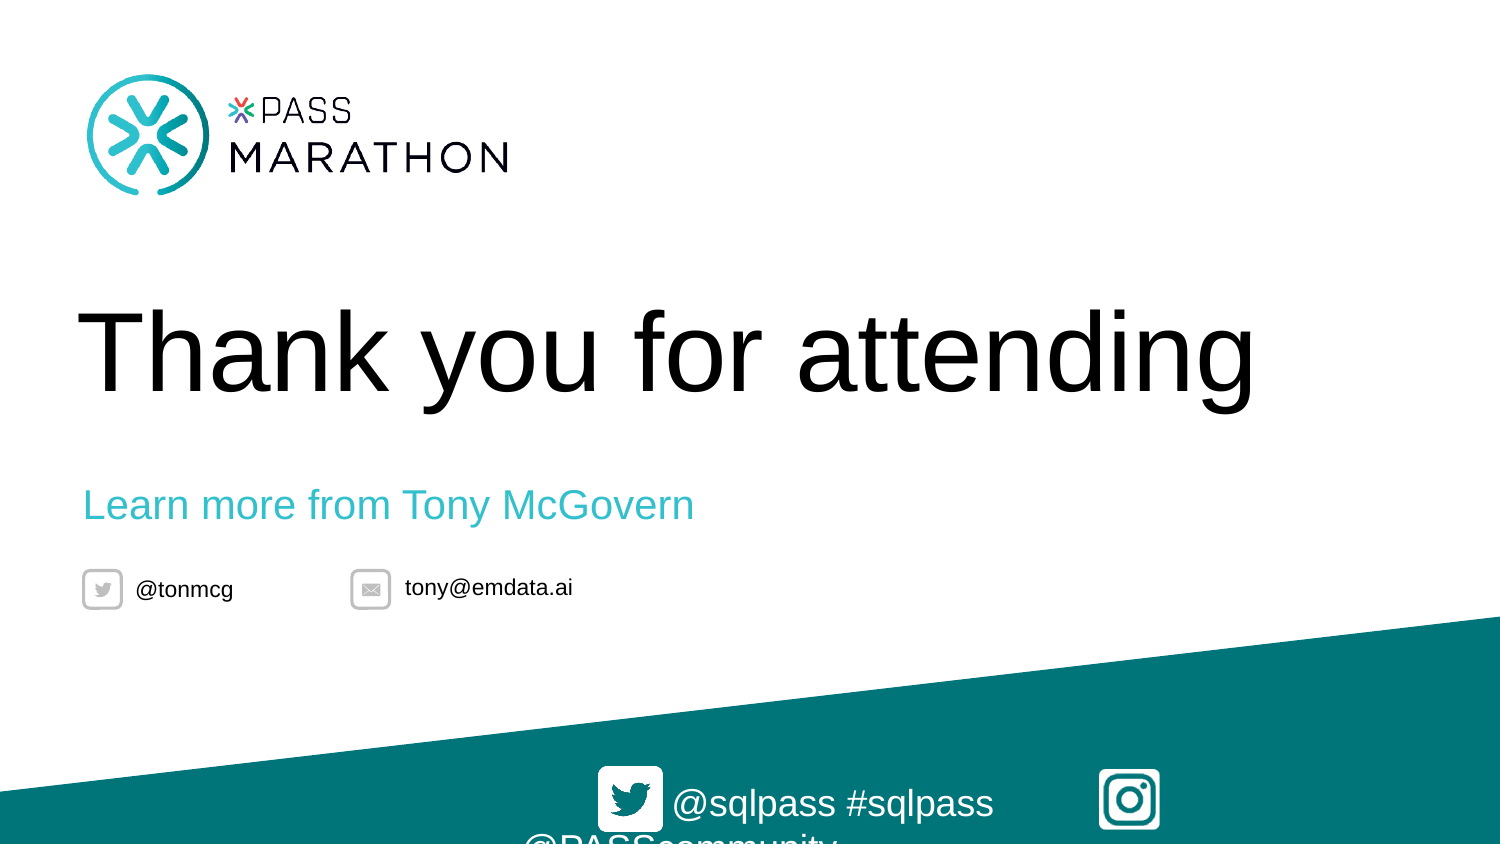

Learn more from Tony McGovern
tony@emdata.ai

@tonmcg